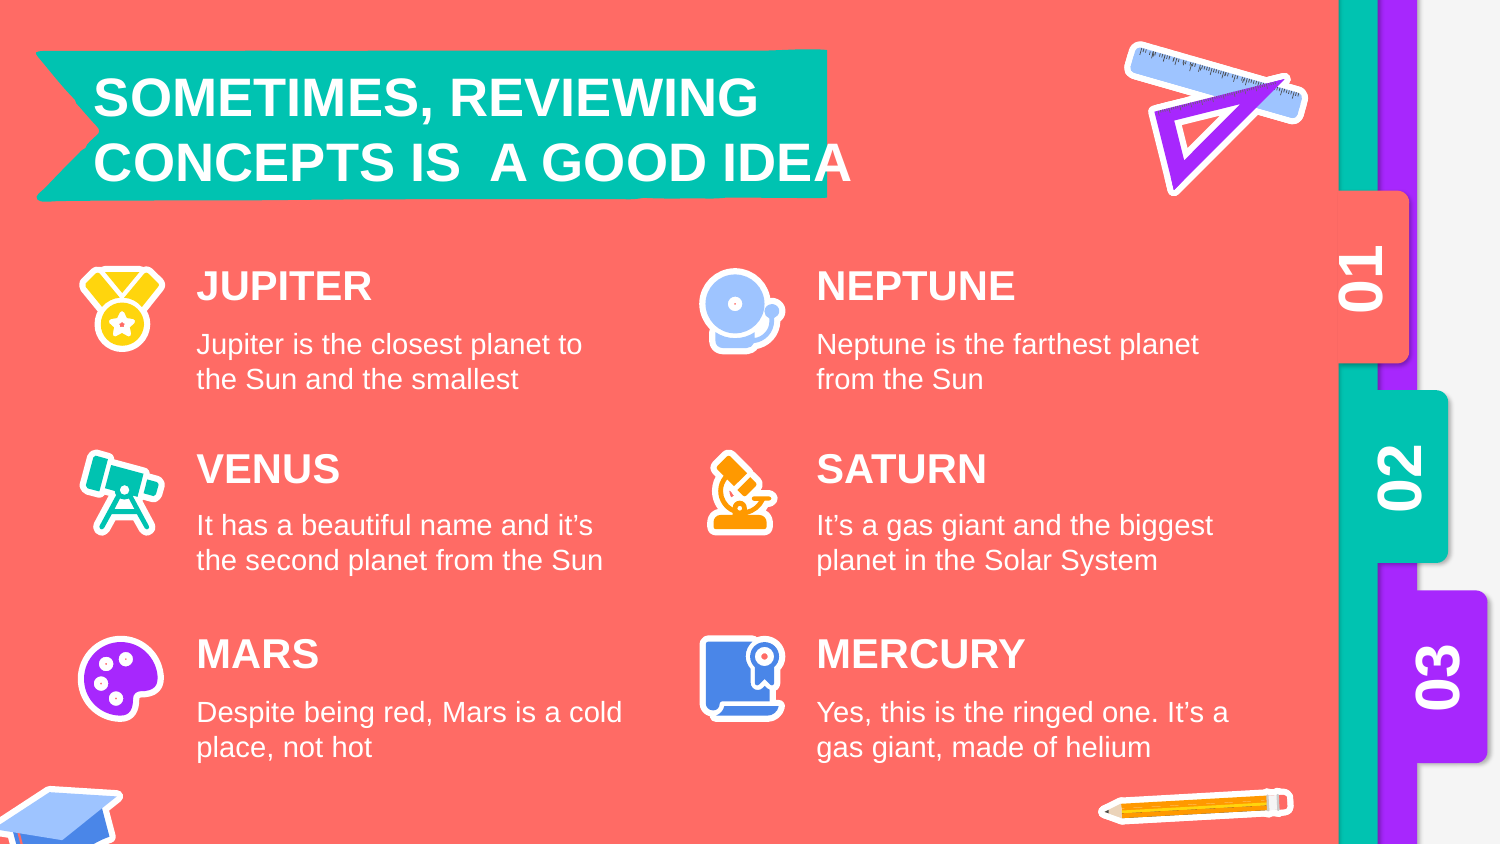

# SOMETIMES, REVIEWING CONCEPTS IS  A GOOD IDEA

JUPITER
NEPTUNE

01

Jupiter is the closest planet to the Sun and the smallest
Neptune is the farthest planet from the Sun
SATURN
VENUS
02

It’s a gas giant and the biggest planet in the Solar System
It has a beautiful name and it’s the second planet from the Sun
MERCURY
MARS

03
Yes, this is the ringed one. It’s a gas giant, made of helium
Despite being red, Mars is a cold place, not hot